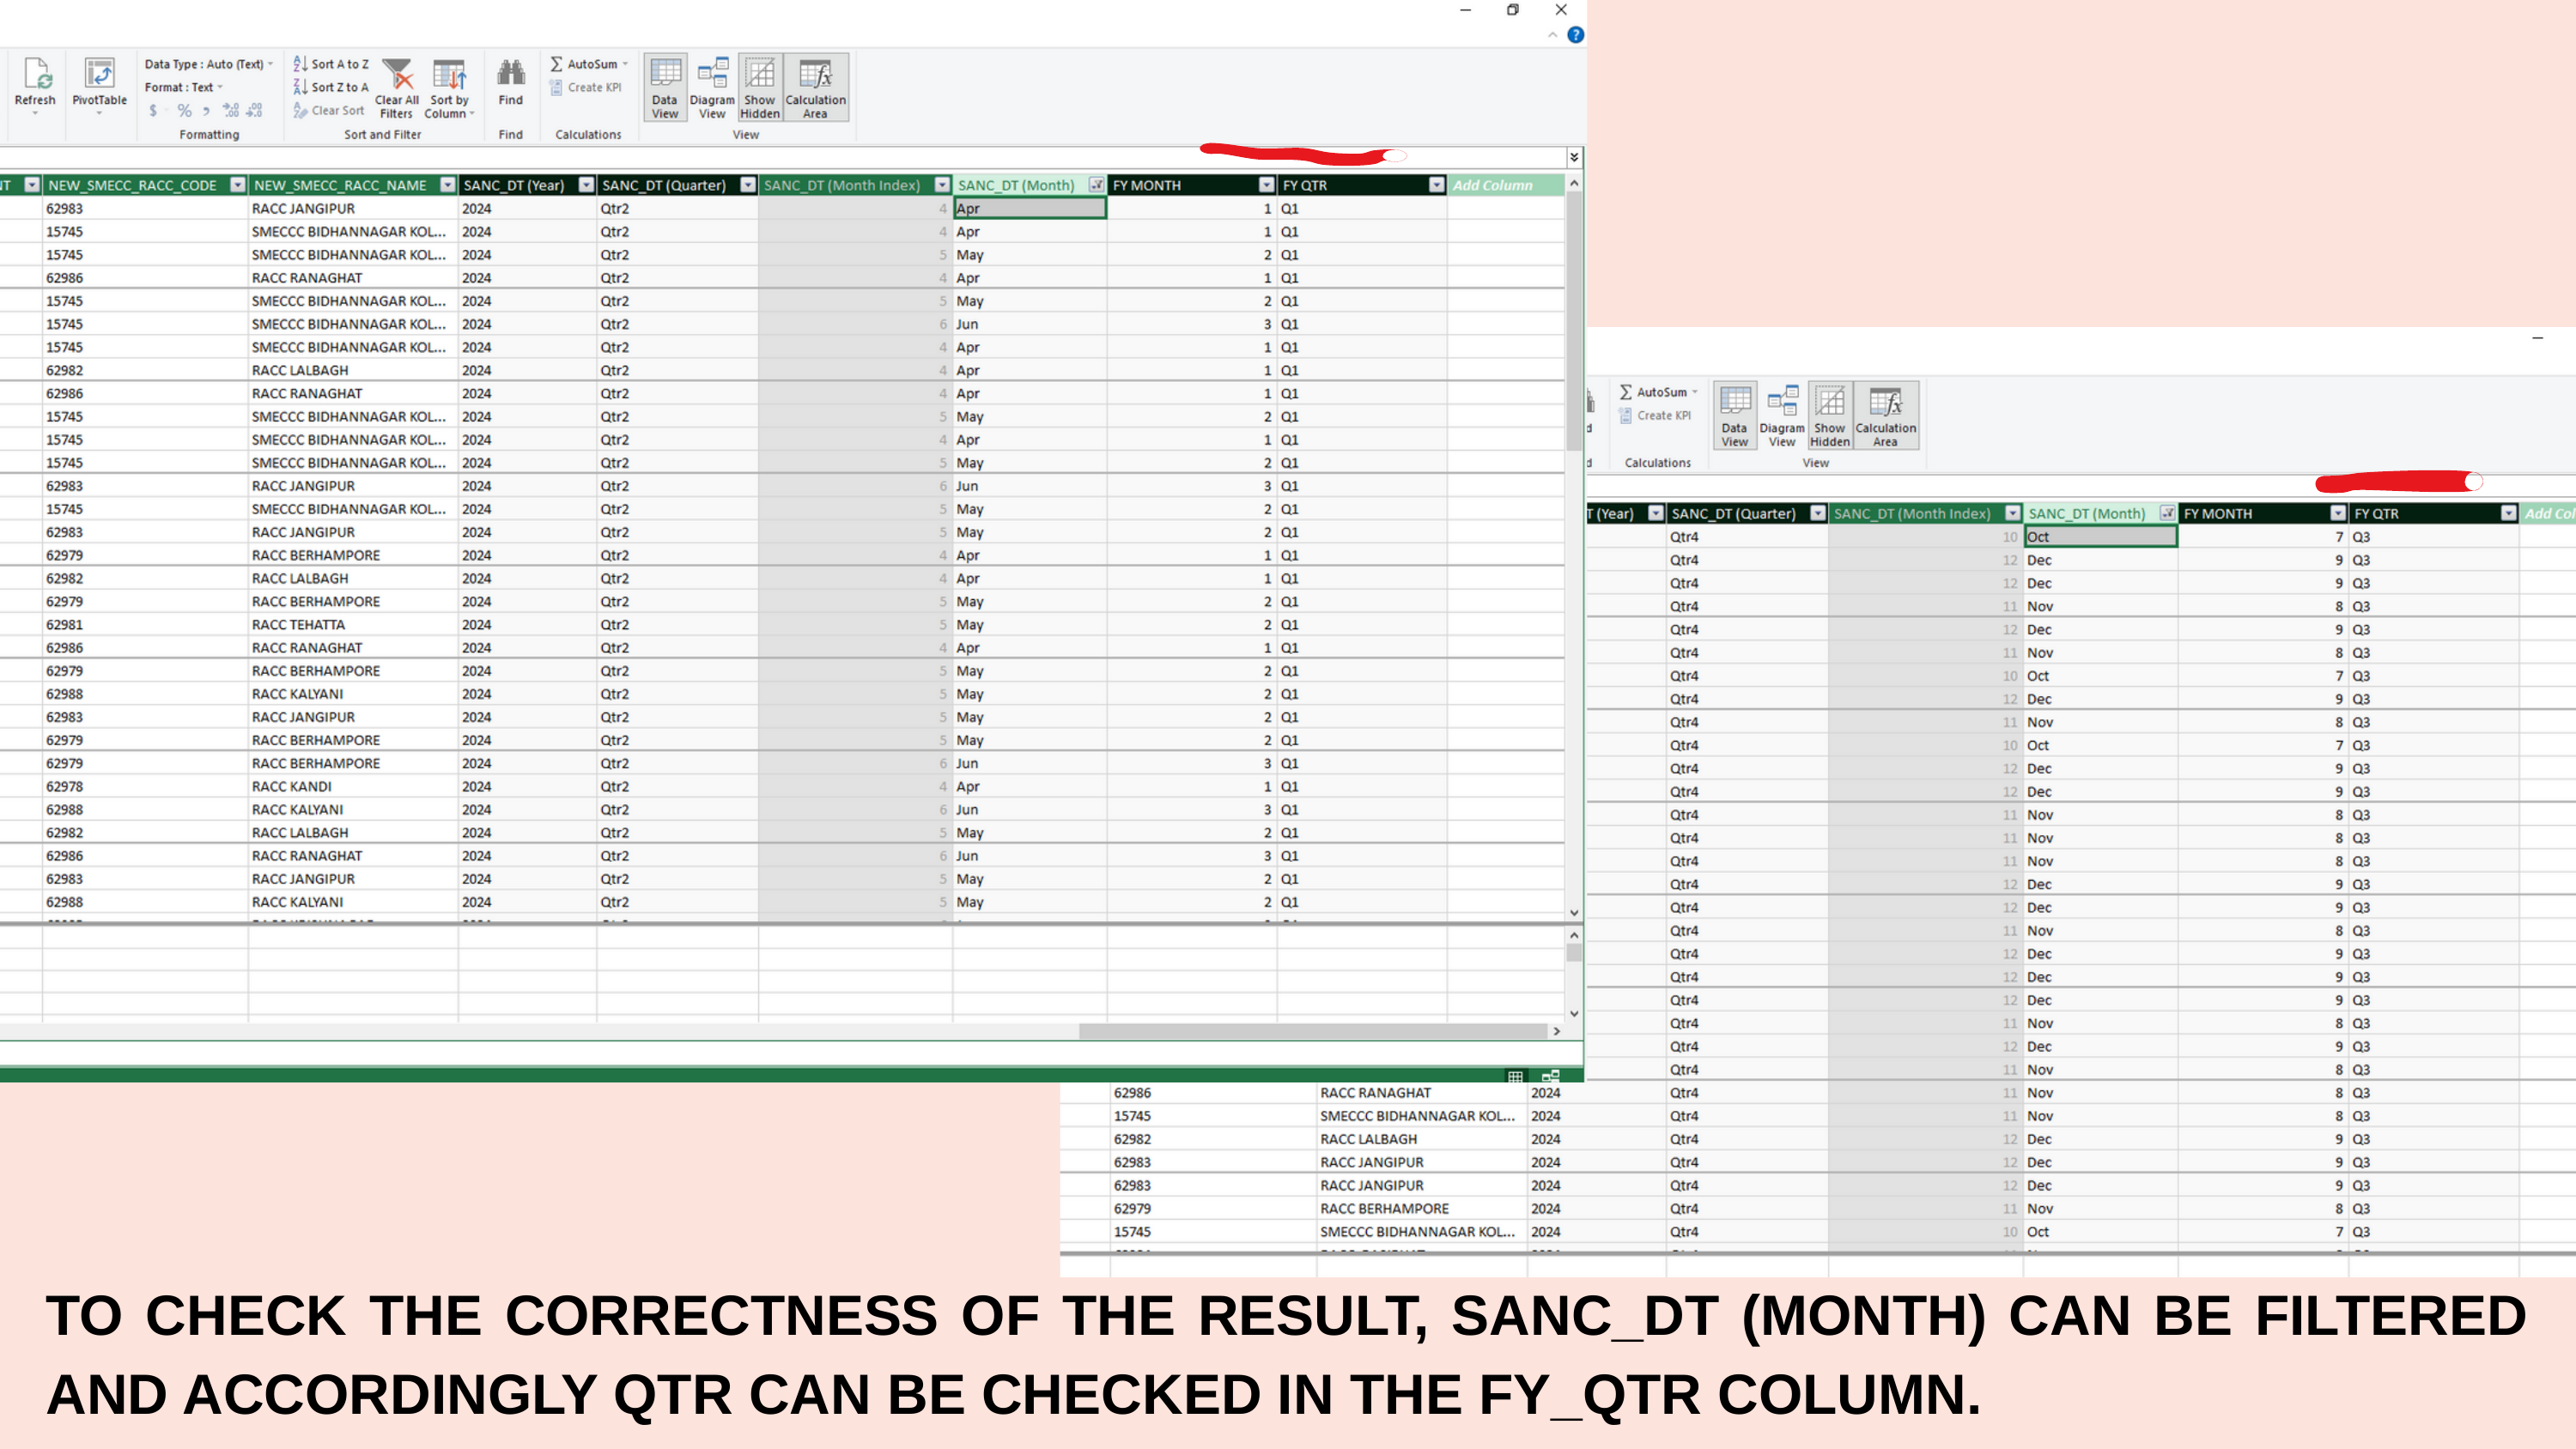

TO CHECK THE CORRECTNESS OF THE RESULT, SANC_DT (MONTH) CAN BE FILTERED AND ACCORDINGLY QTR CAN BE CHECKED IN THE FY_QTR COLUMN.